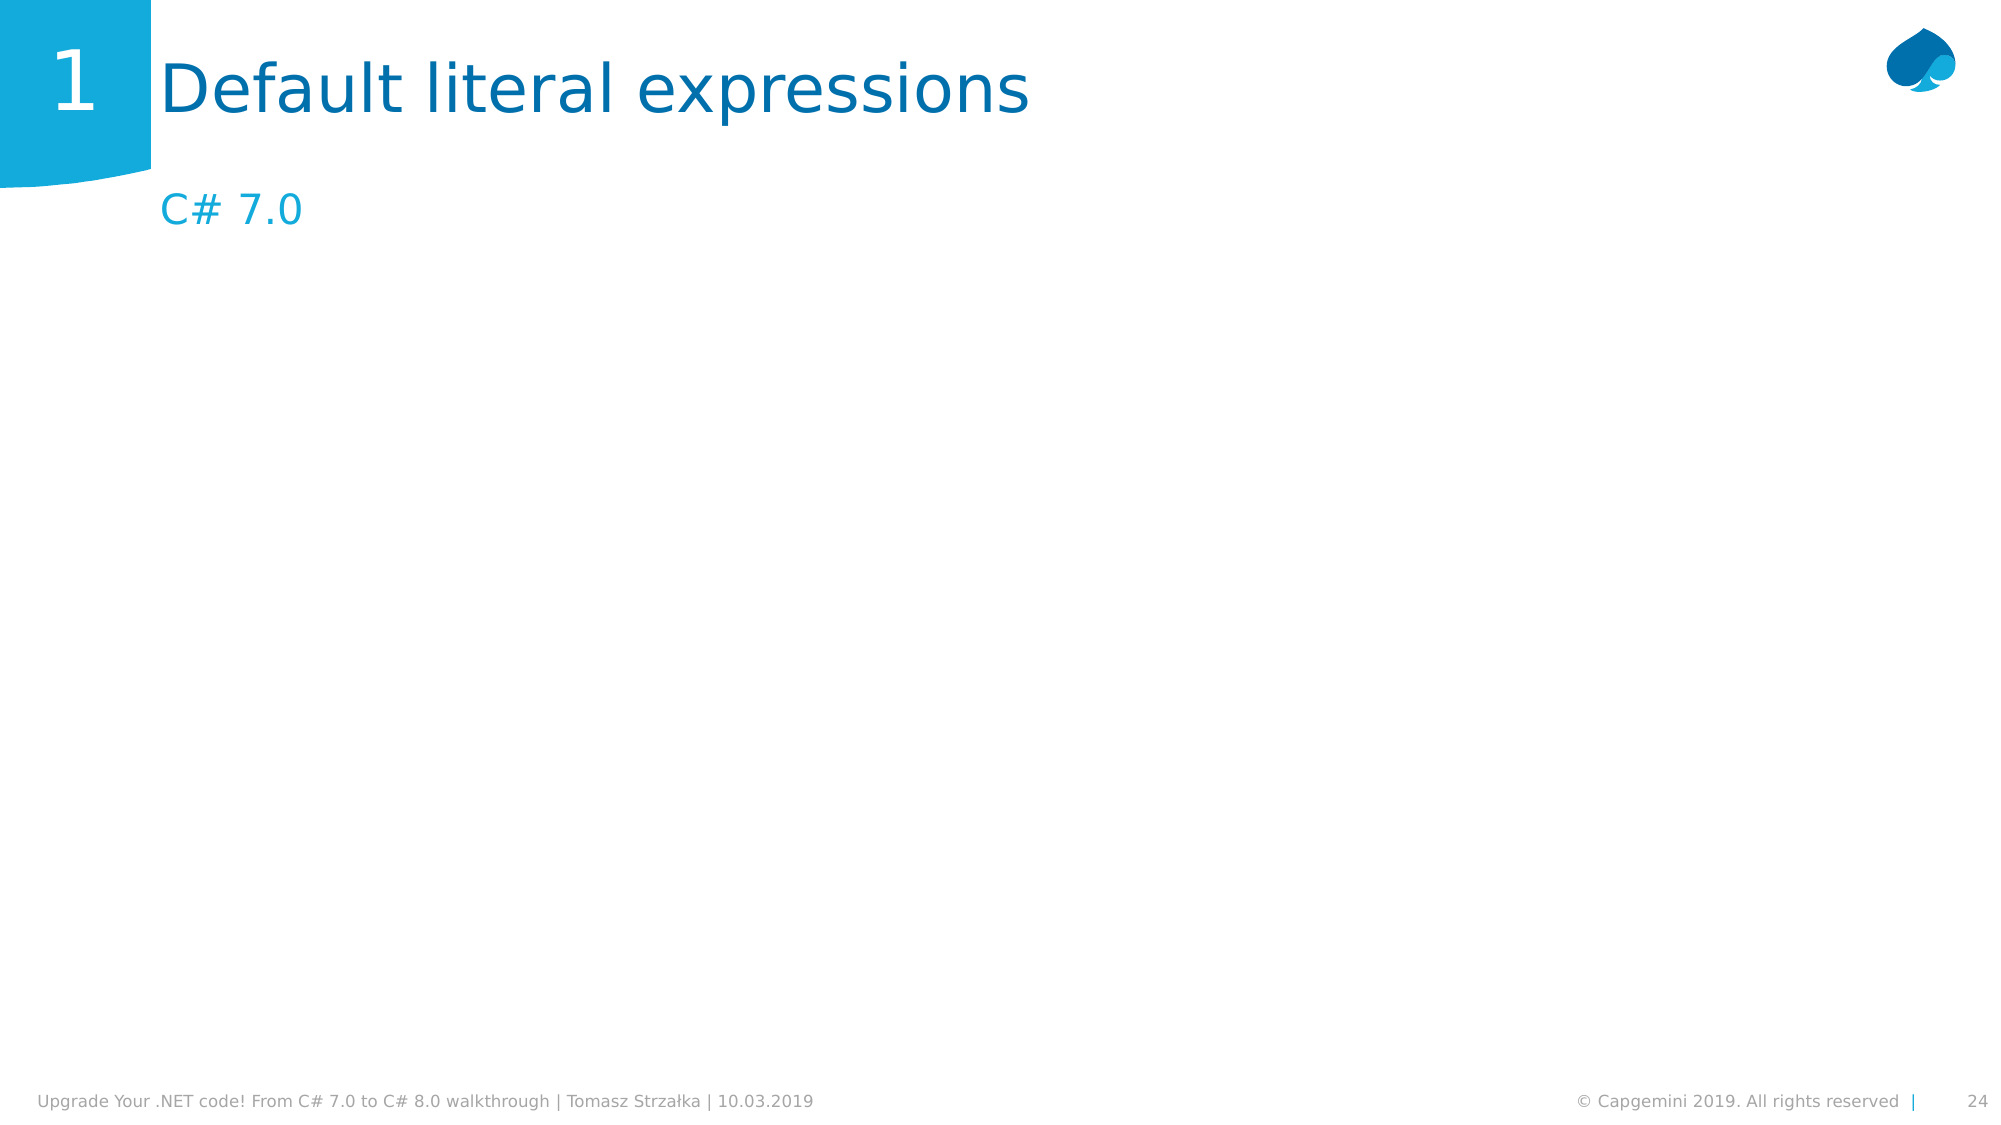

# Default literal expressions
1
C# 7.0